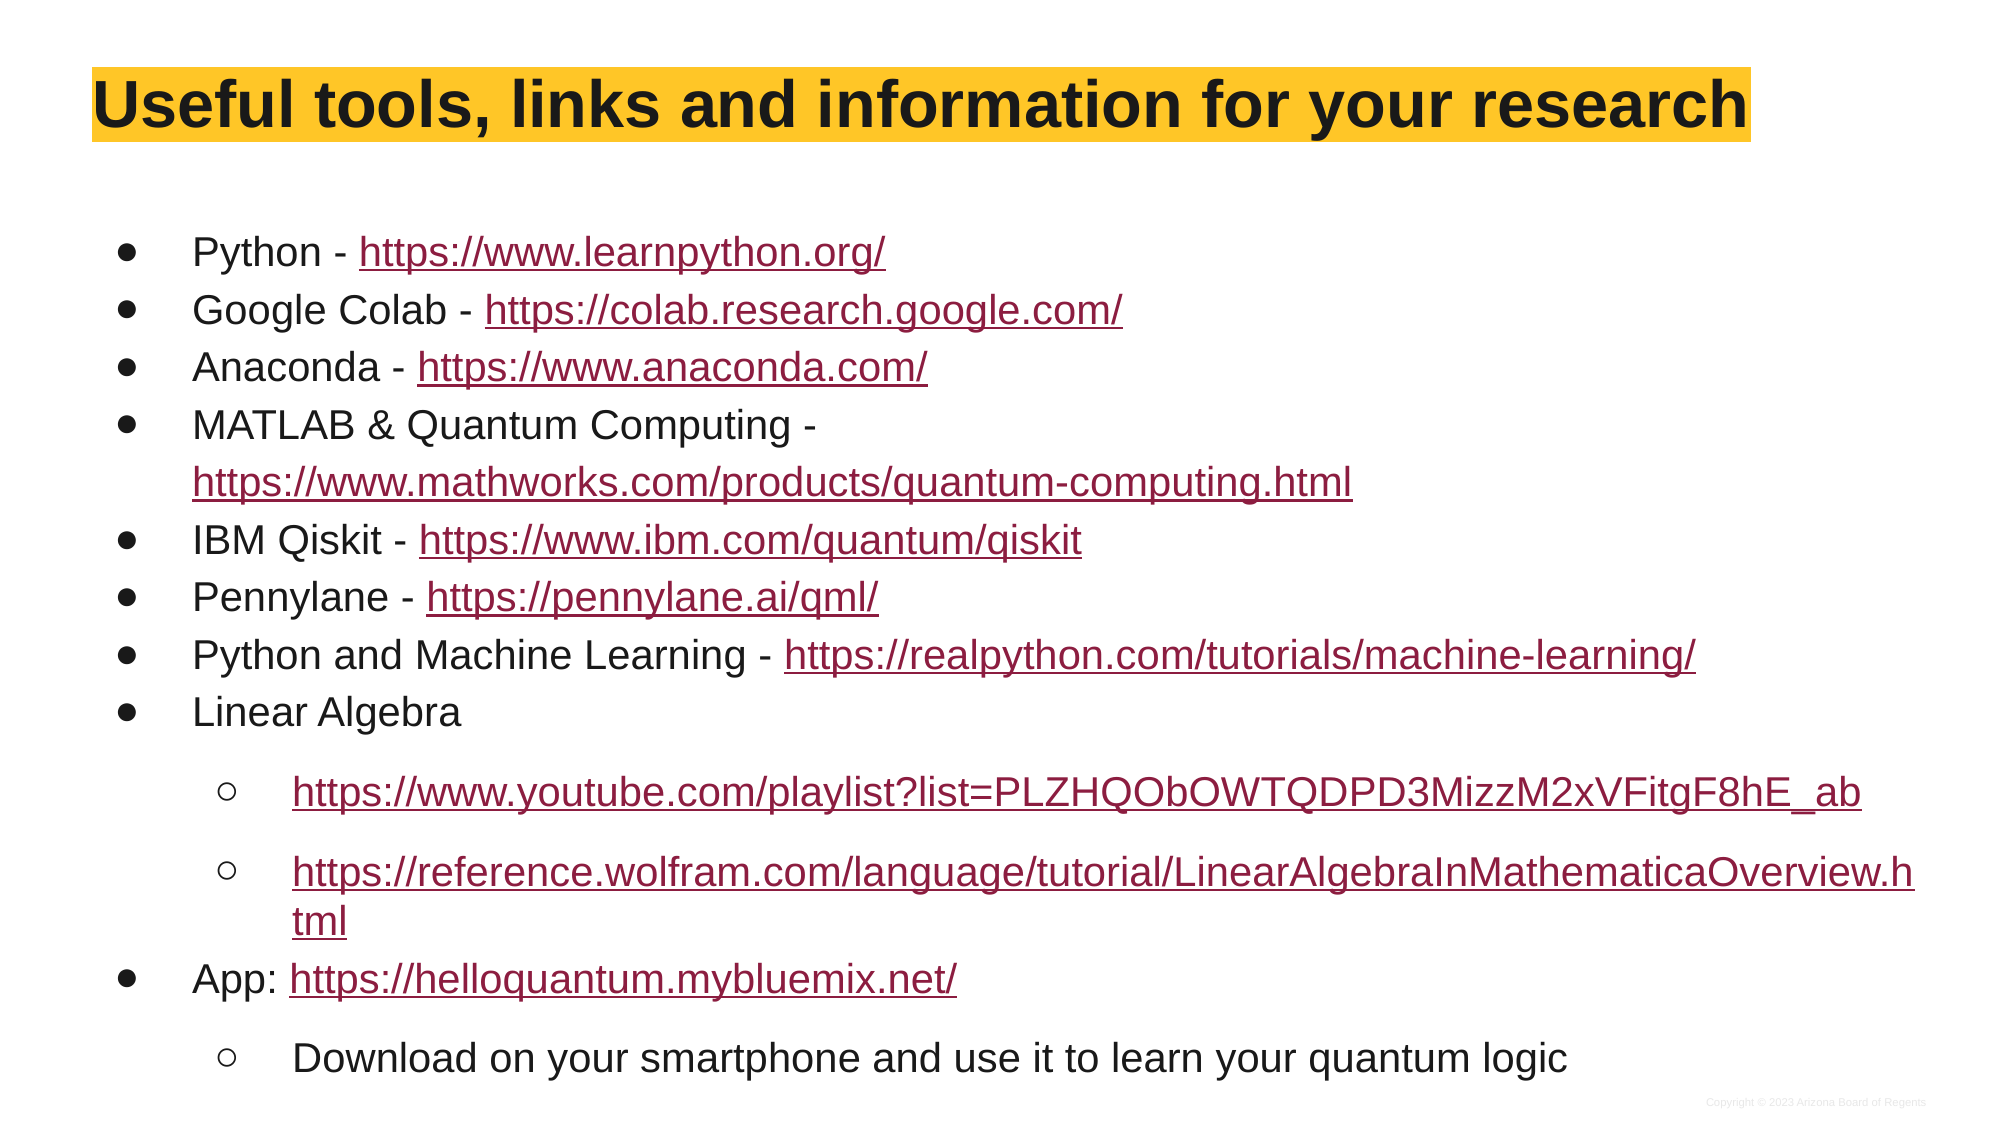

# Useful tools, links and information for your research
Python - https://www.learnpython.org/
Google Colab - https://colab.research.google.com/
Anaconda - https://www.anaconda.com/
MATLAB & Quantum Computing - https://www.mathworks.com/products/quantum-computing.html
IBM Qiskit - https://www.ibm.com/quantum/qiskit
Pennylane - https://pennylane.ai/qml/
Python and Machine Learning - https://realpython.com/tutorials/machine-learning/
Linear Algebra
https://www.youtube.com/playlist?list=PLZHQObOWTQDPD3MizzM2xVFitgF8hE_ab
https://reference.wolfram.com/language/tutorial/LinearAlgebraInMathematicaOverview.html
App: https://helloquantum.mybluemix.net/
Download on your smartphone and use it to learn your quantum logic